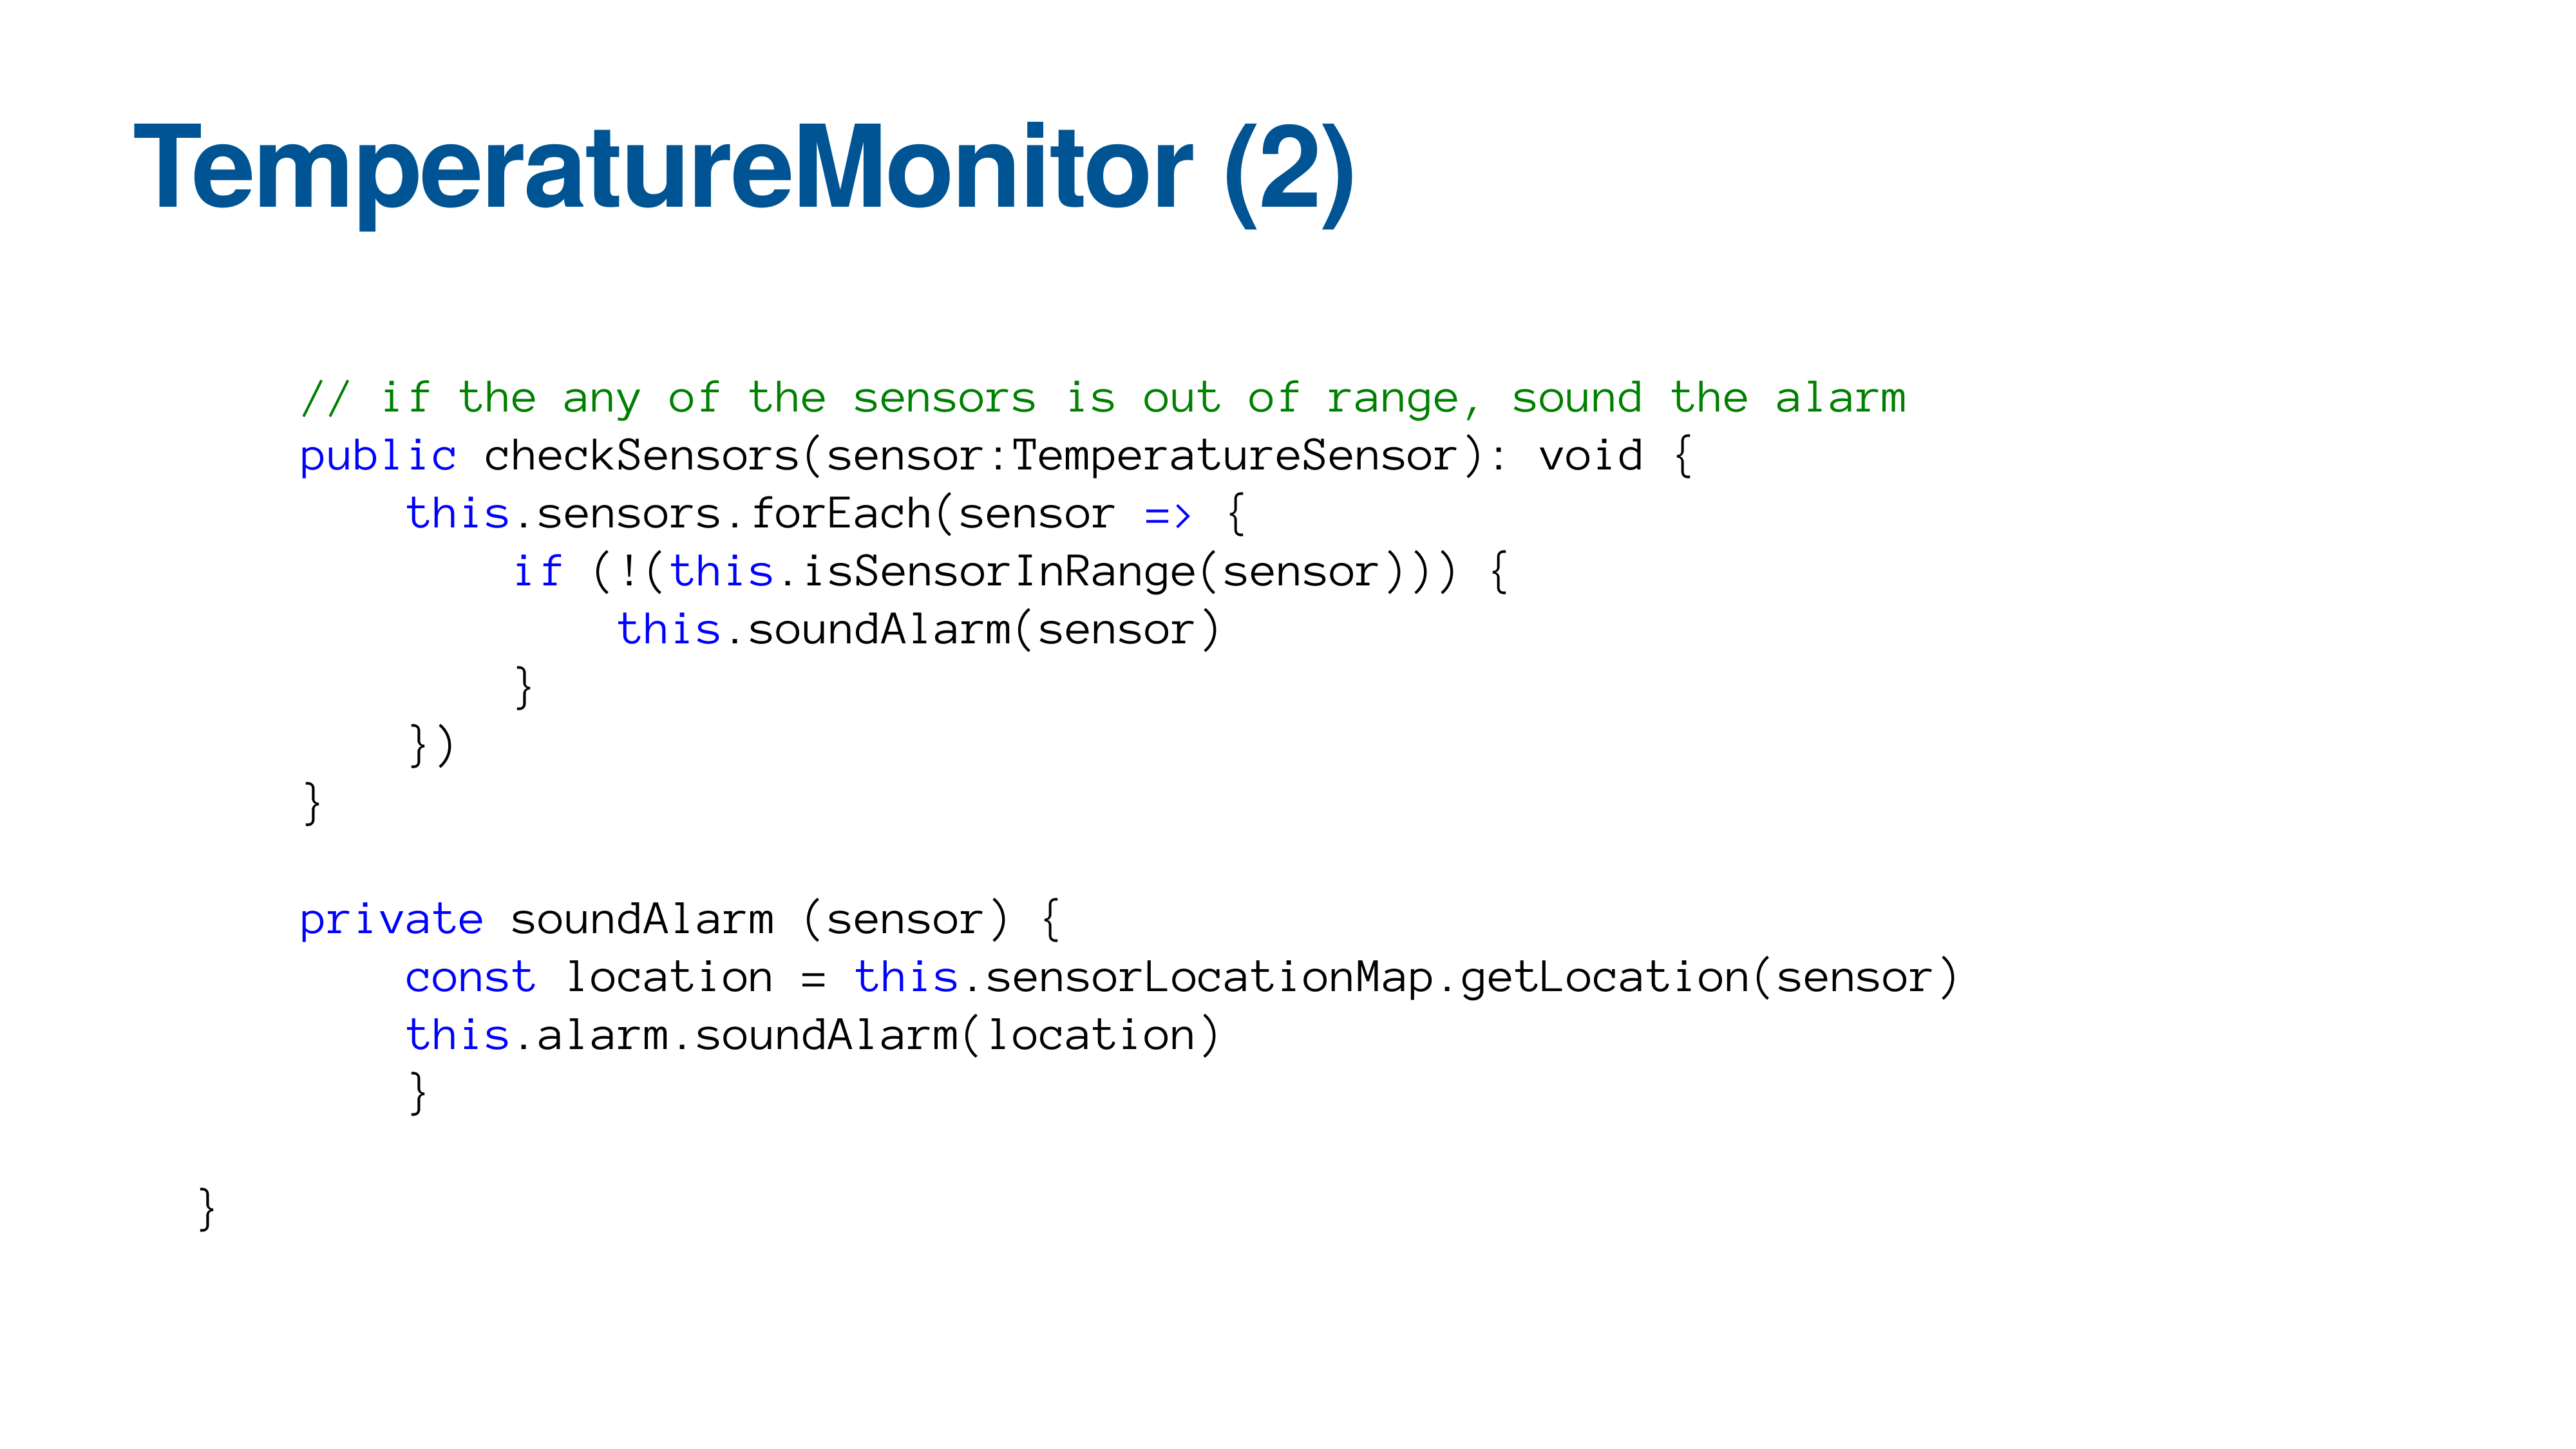

# TemperatureMonitor (2)

    // if the any of the sensors is out of range, sound the alarm
    public checkSensors(sensor:TemperatureSensor): void {
        this.sensors.forEach(sensor => {
            if (!(this.isSensorInRange(sensor))) {
                this.soundAlarm(sensor)
            }
        })
    }

    private soundAlarm (sensor) {
        const location = this.sensorLocationMap.getLocation(sensor)
        this.alarm.soundAlarm(location)
        }
}